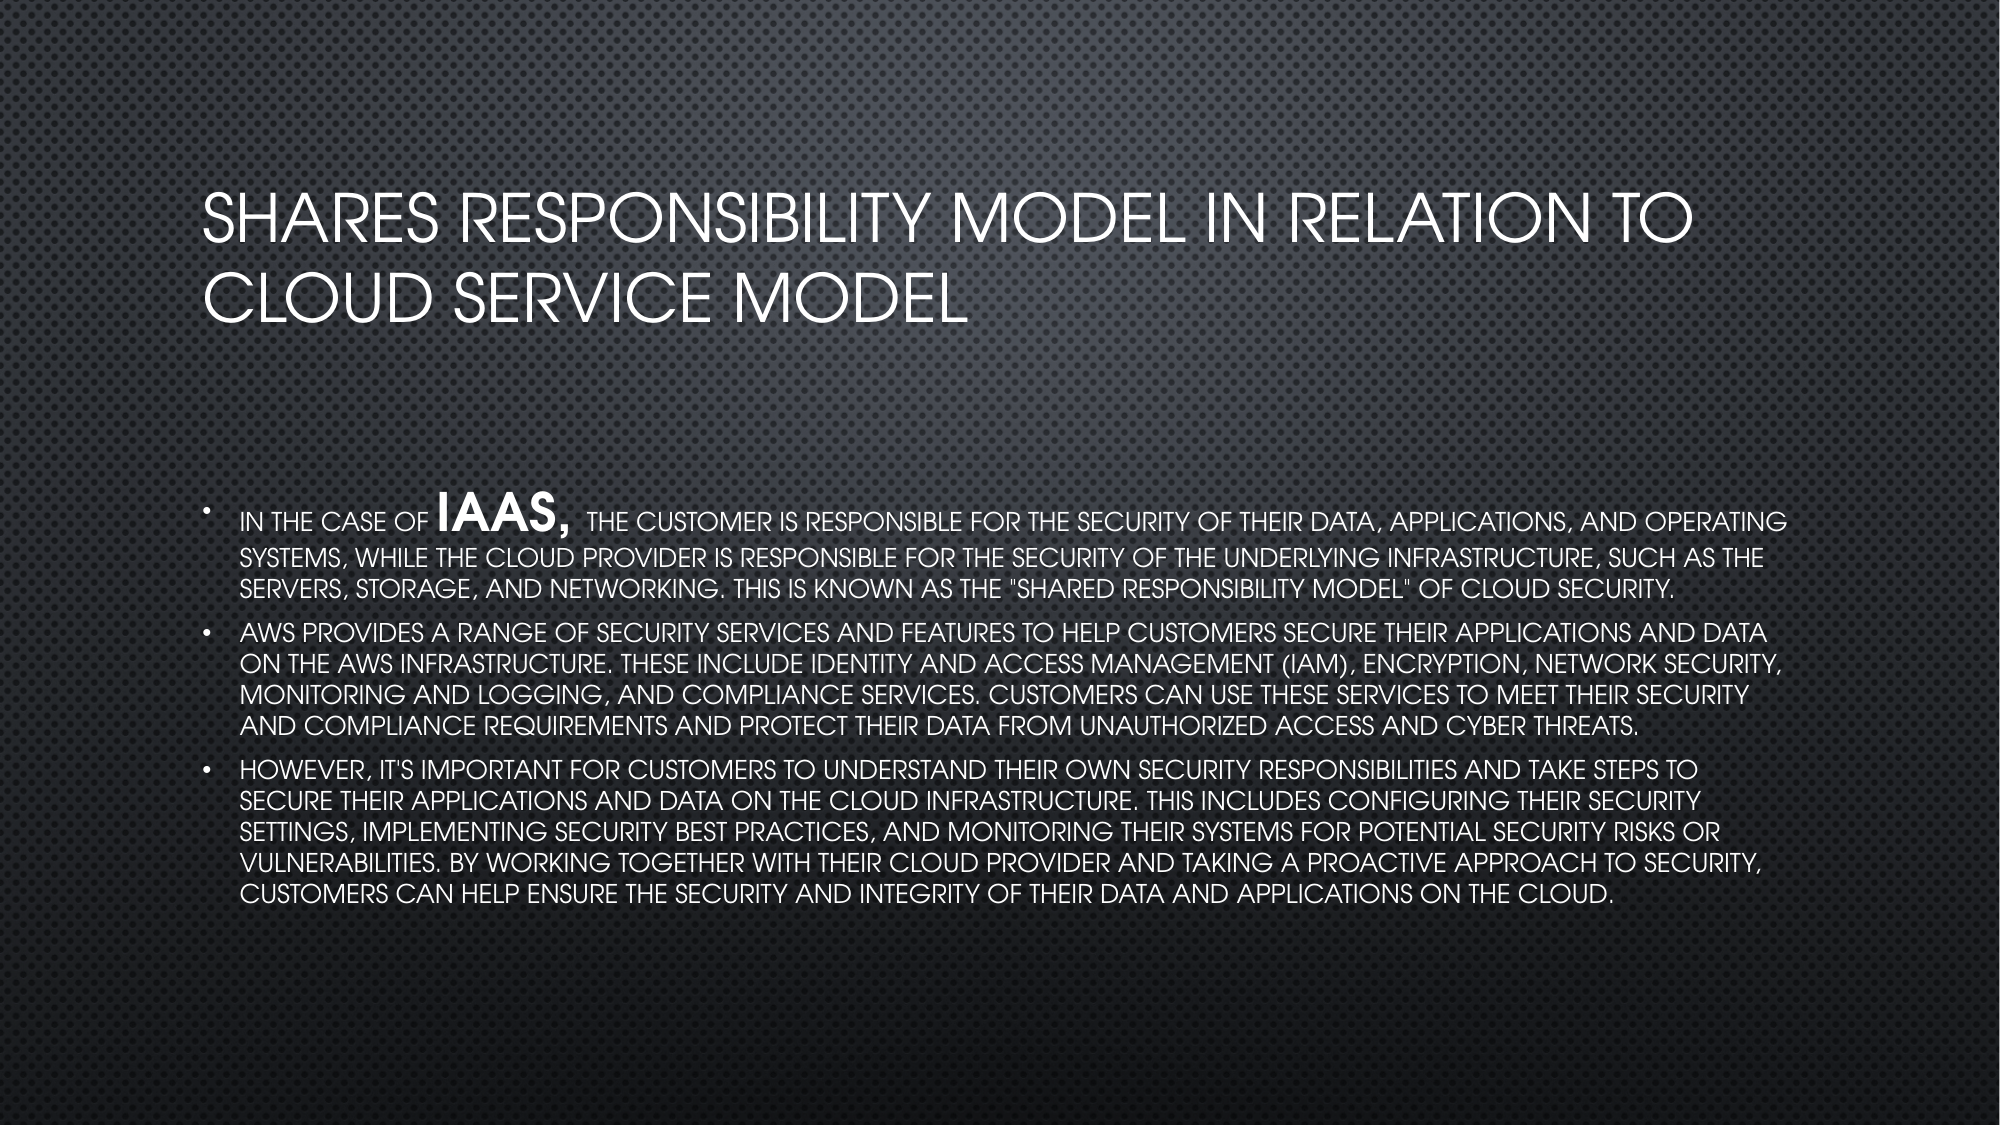

# Shares responsibility model in relation to Cloud Service Model
In the case of IaaS, the customer is responsible for the security of their data, applications, and operating systems, while the cloud provider is responsible for the security of the underlying infrastructure, such as the servers, storage, and networking. This is known as the "shared responsibility model" of cloud security.
AWS provides a range of security services and features to help customers secure their applications and data on the AWS infrastructure. These include identity and access management (IAM), encryption, network security, monitoring and logging, and compliance services. Customers can use these services to meet their security and compliance requirements and protect their data from unauthorized access and cyber threats.
However, it's important for customers to understand their own security responsibilities and take steps to secure their applications and data on the cloud infrastructure. This includes configuring their security settings, implementing security best practices, and monitoring their systems for potential security risks or vulnerabilities. By working together with their cloud provider and taking a proactive approach to security, customers can help ensure the security and integrity of their data and applications on the cloud.